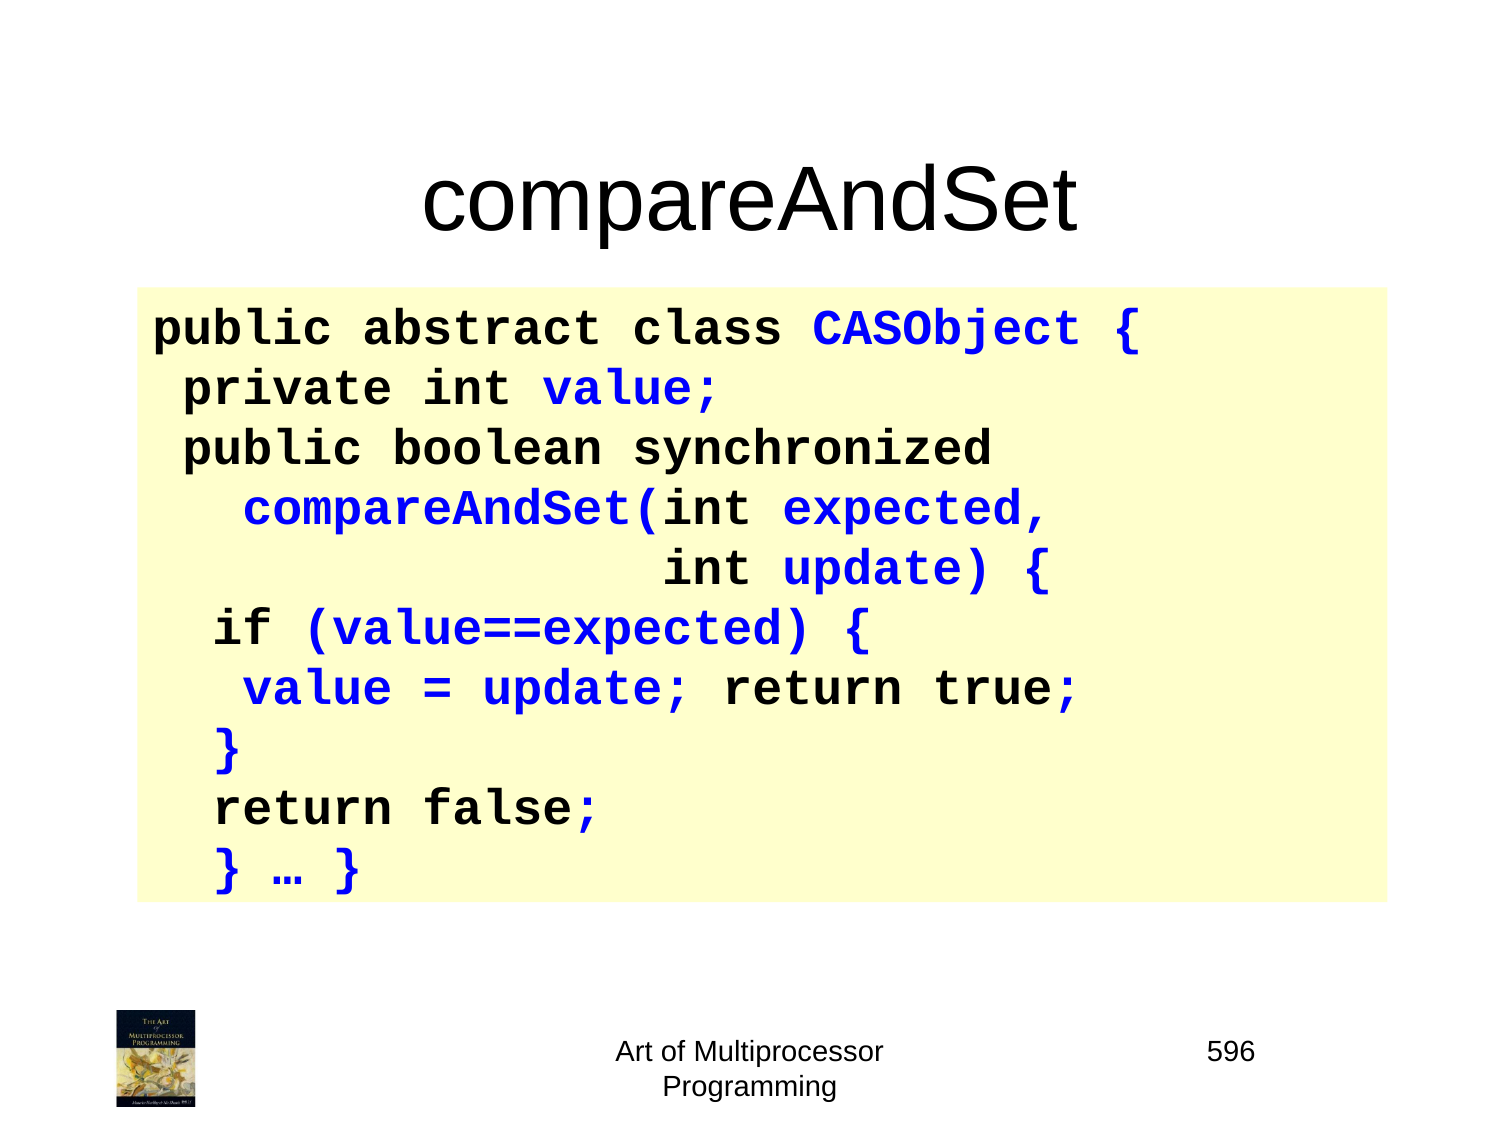

# compareAndSet
public abstract class CASObject {
 private int value;
 public boolean synchronized
   compareAndSet(int expected,
                 int update) {
  if (value==expected) {
   value = update; return true;
  }
  return false;
  } … }
596
Art of Multiprocessor Programming